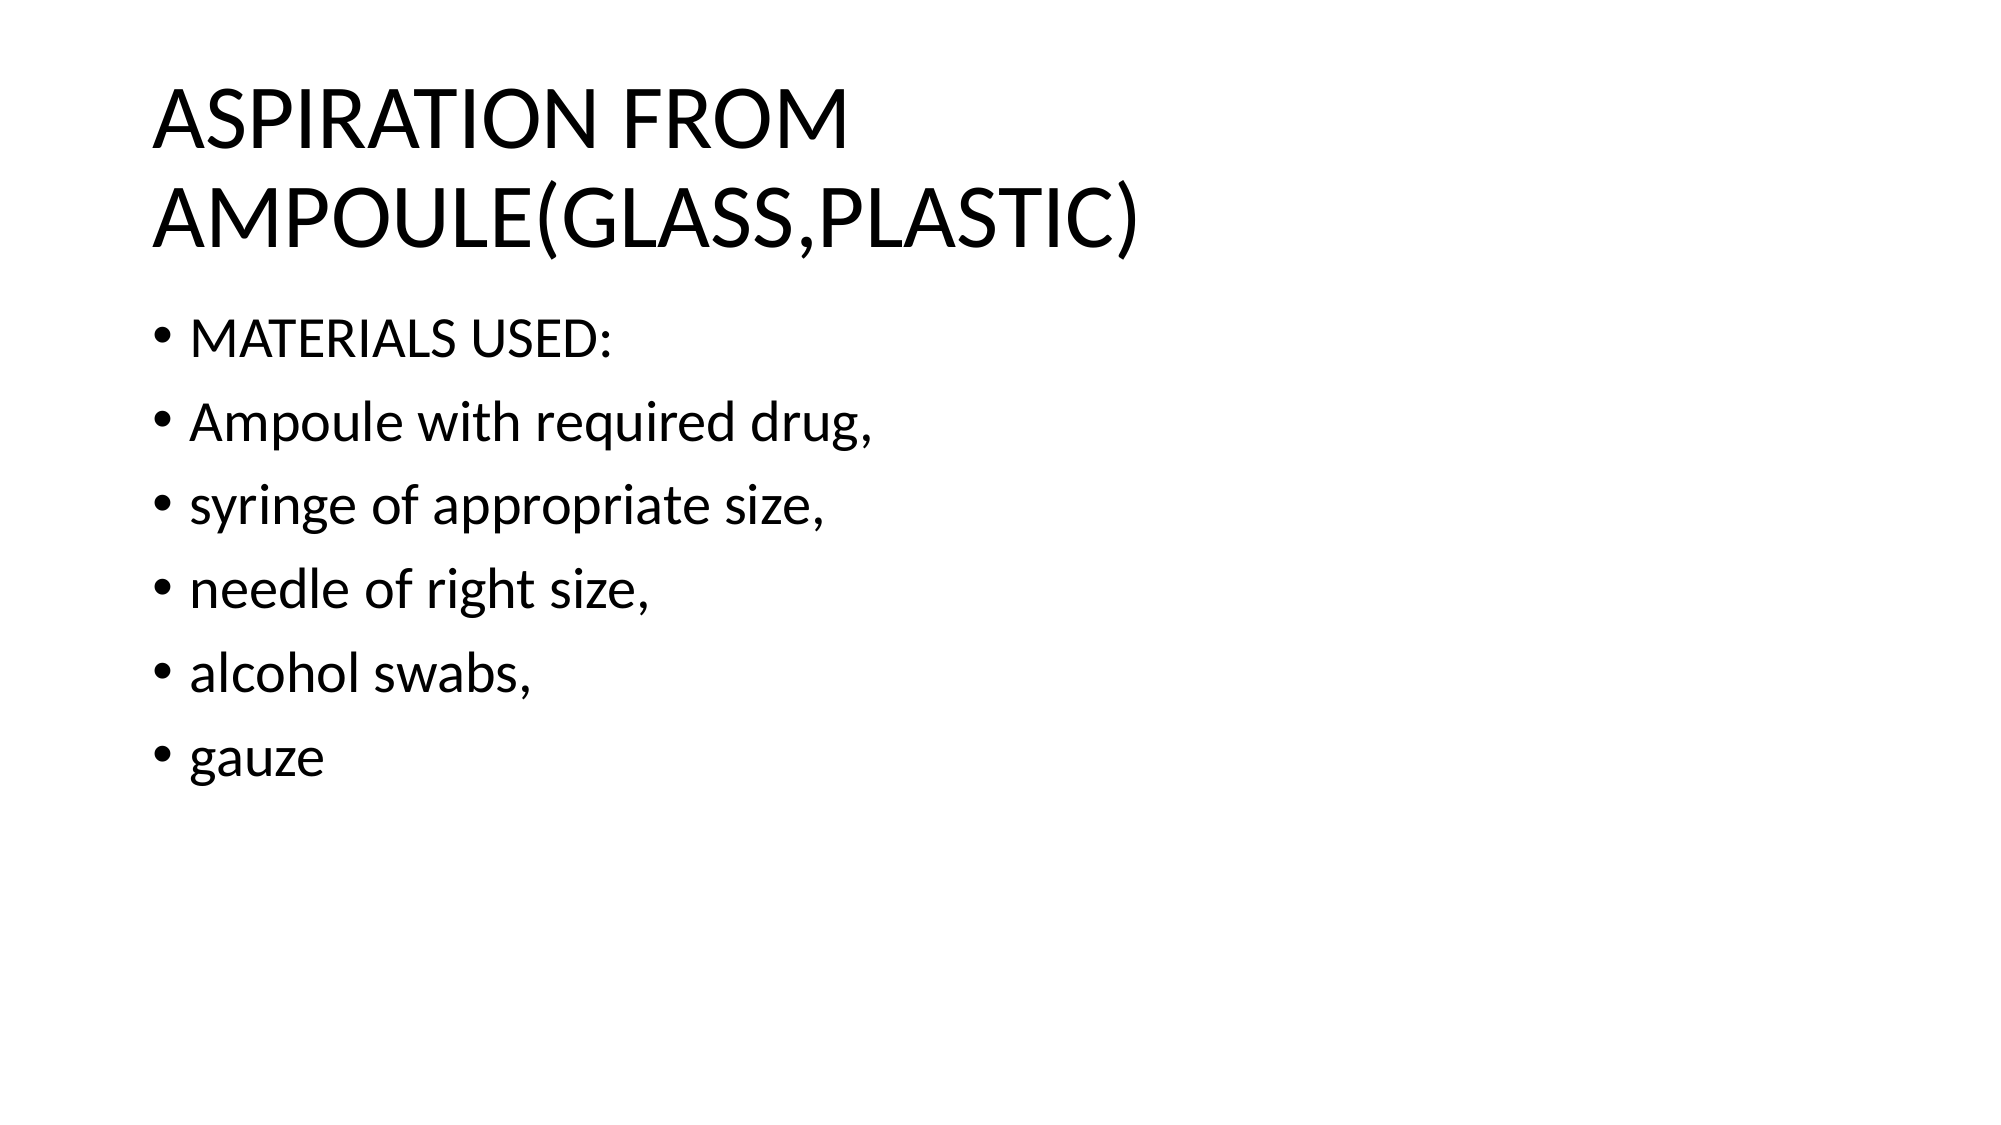

# ASPIRATION FROM AMPOULE(GLASS,PLASTIC)
MATERIALS USED:
Ampoule with required drug,
syringe of appropriate size,
needle of right size,
alcohol swabs,
gauze